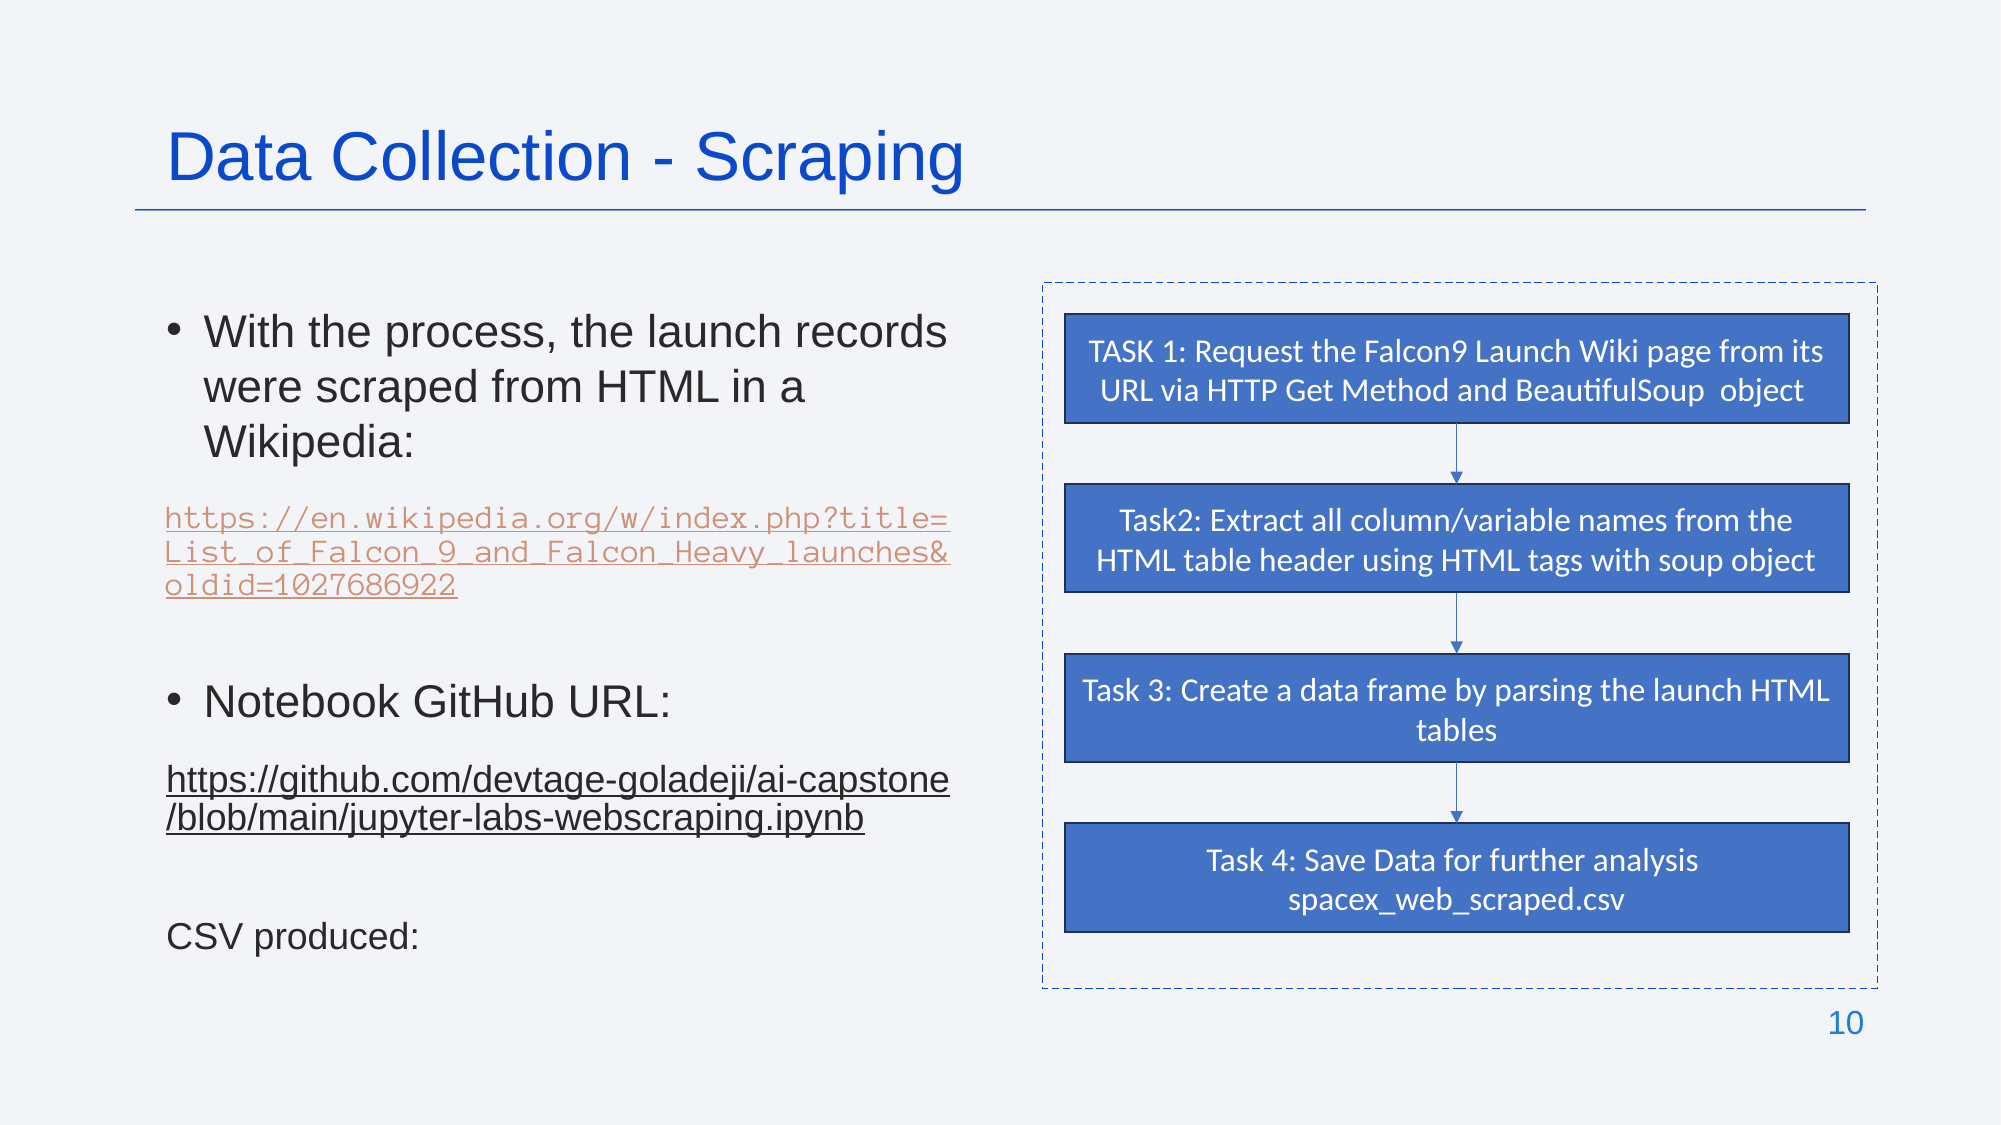

Data Collection - Scraping

With the process, the launch records were scraped from HTML in a Wikipedia:
https://en.wikipedia.org/w/index.php?title=List_of_Falcon_9_and_Falcon_Heavy_launches&oldid=1027686922
Notebook GitHub URL:
https://github.com/devtage-goladeji/ai-capstone/blob/main/jupyter-labs-webscraping.ipynb
CSV produced:

TASK 1: Request the Falcon9 Launch Wiki page from its URL via HTTP Get Method and BeautifulSoup  object
Task2: Extract all column/variable names from the HTML table header using HTML tags with soup object
Task 3: Create a data frame by parsing the launch HTML tables
Task 4: Save Data for further analysis
spacex_web_scraped.csv
10